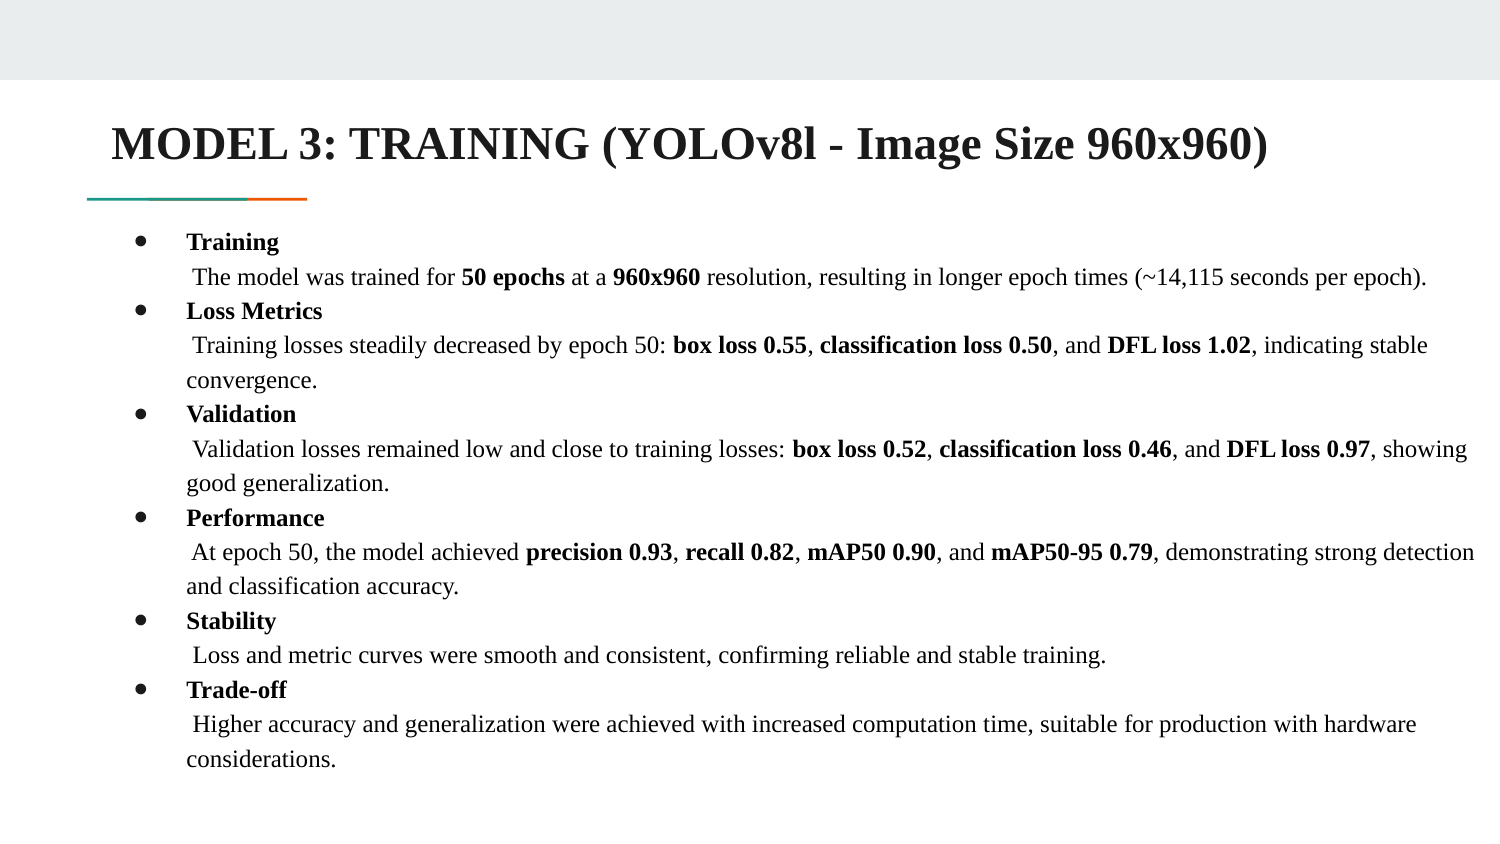

# MODEL 3: TRAINING (YOLOv8l - Image Size 960x960)
Training
 The model was trained for 50 epochs at a 960x960 resolution, resulting in longer epoch times (~14,115 seconds per epoch).
Loss Metrics
 Training losses steadily decreased by epoch 50: box loss 0.55, classification loss 0.50, and DFL loss 1.02, indicating stable convergence.
Validation
 Validation losses remained low and close to training losses: box loss 0.52, classification loss 0.46, and DFL loss 0.97, showing good generalization.
Performance
 At epoch 50, the model achieved precision 0.93, recall 0.82, mAP50 0.90, and mAP50-95 0.79, demonstrating strong detection and classification accuracy.
Stability
 Loss and metric curves were smooth and consistent, confirming reliable and stable training.
Trade-off
 Higher accuracy and generalization were achieved with increased computation time, suitable for production with hardware considerations.